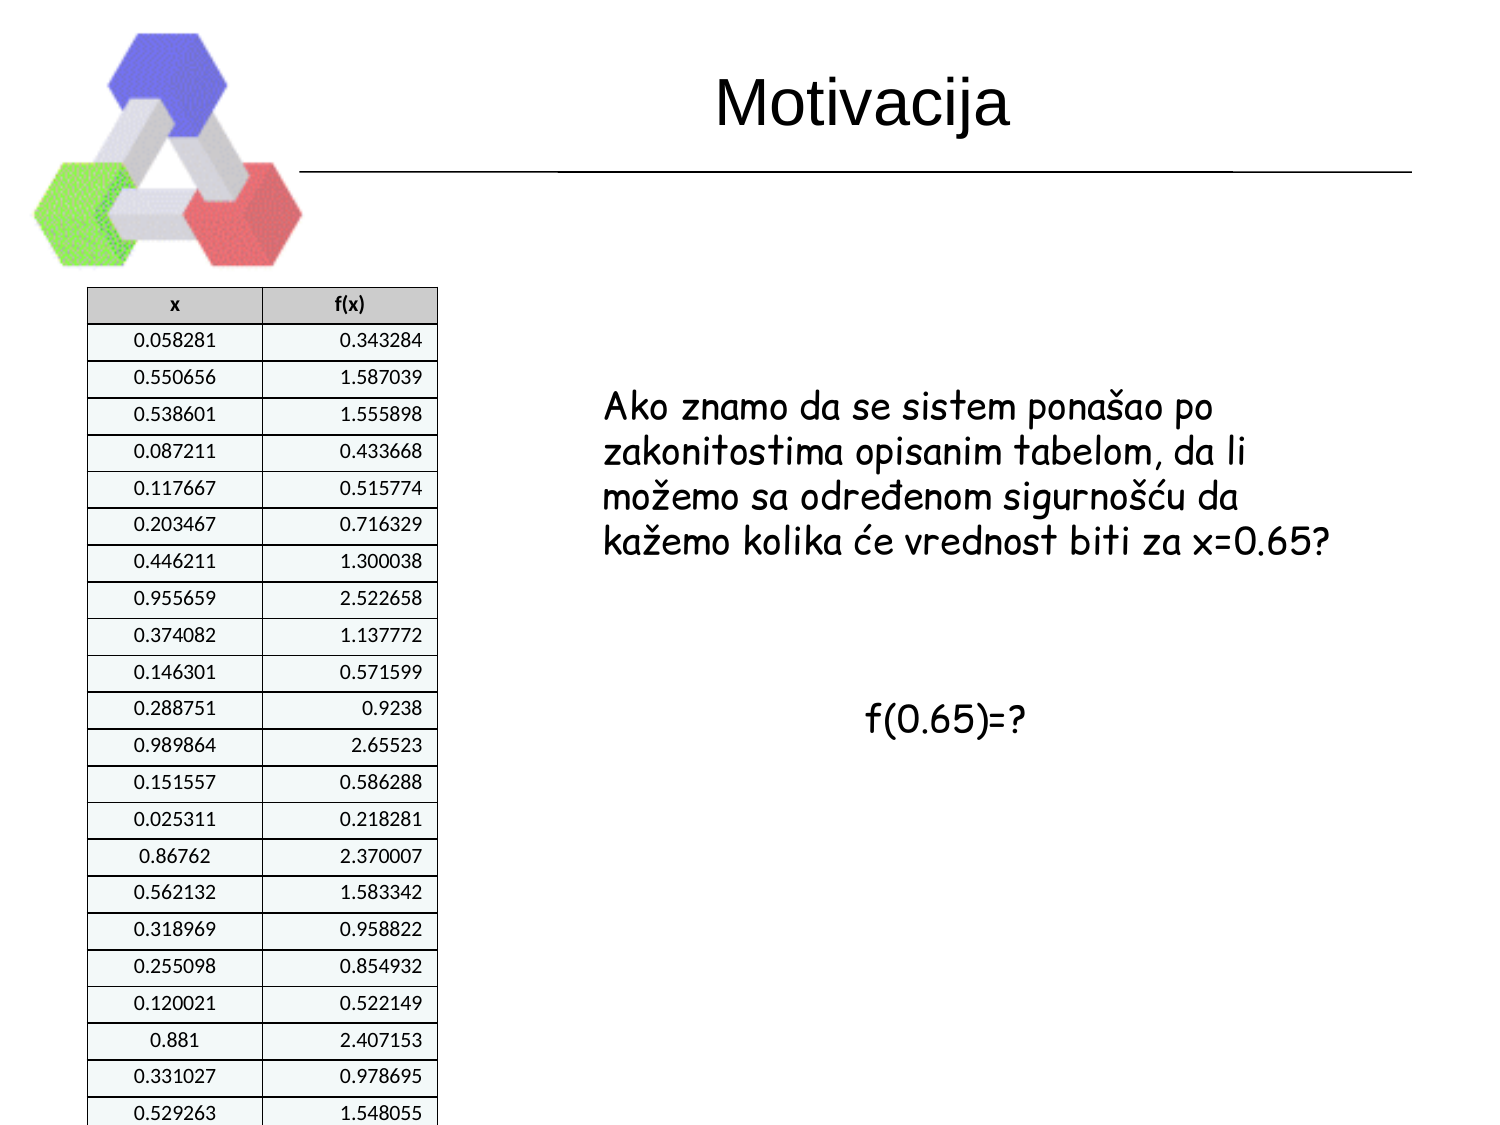

Motivacija

| x | f(x) |
| --- | --- |
| 0.058281 | 0.343284 |
| 0.550656 | 1.587039 |
| 0.538601 | 1.555898 |
| 0.087211 | 0.433668 |
| 0.117667 | 0.515774 |
| 0.203467 | 0.716329 |
| 0.446211 | 1.300038 |
| 0.955659 | 2.522658 |
| 0.374082 | 1.137772 |
| 0.146301 | 0.571599 |
| 0.288751 | 0.9238 |
| 0.989864 | 2.65523 |
| 0.151557 | 0.586288 |
| 0.025311 | 0.218281 |
| 0.86762 | 2.370007 |
| 0.562132 | 1.583342 |
| 0.318969 | 0.958822 |
| 0.255098 | 0.854932 |
| 0.120021 | 0.522149 |
| 0.881 | 2.407153 |
| 0.331027 | 0.978695 |
| 0.529263 | 1.548055 |
| 0.371653 | 1.15502 |
| 0.516939 | 1.458587 |
| 0.698791 | 1.905378 |
| 0.357285 | 1.101552 |
| 0.737108 | 2.062021 |
| 0.803802 | 2.189029 |
| 0.590059 | 1.692535 |
| 0.493863 | 1.438413 |
Ako znamo da se sistem ponašao po zakonitostima opisanim tabelom, da li možemo sa određenom sigurnošću da kažemo kolika će vrednost biti za x=0.65?
f(0.65)=?